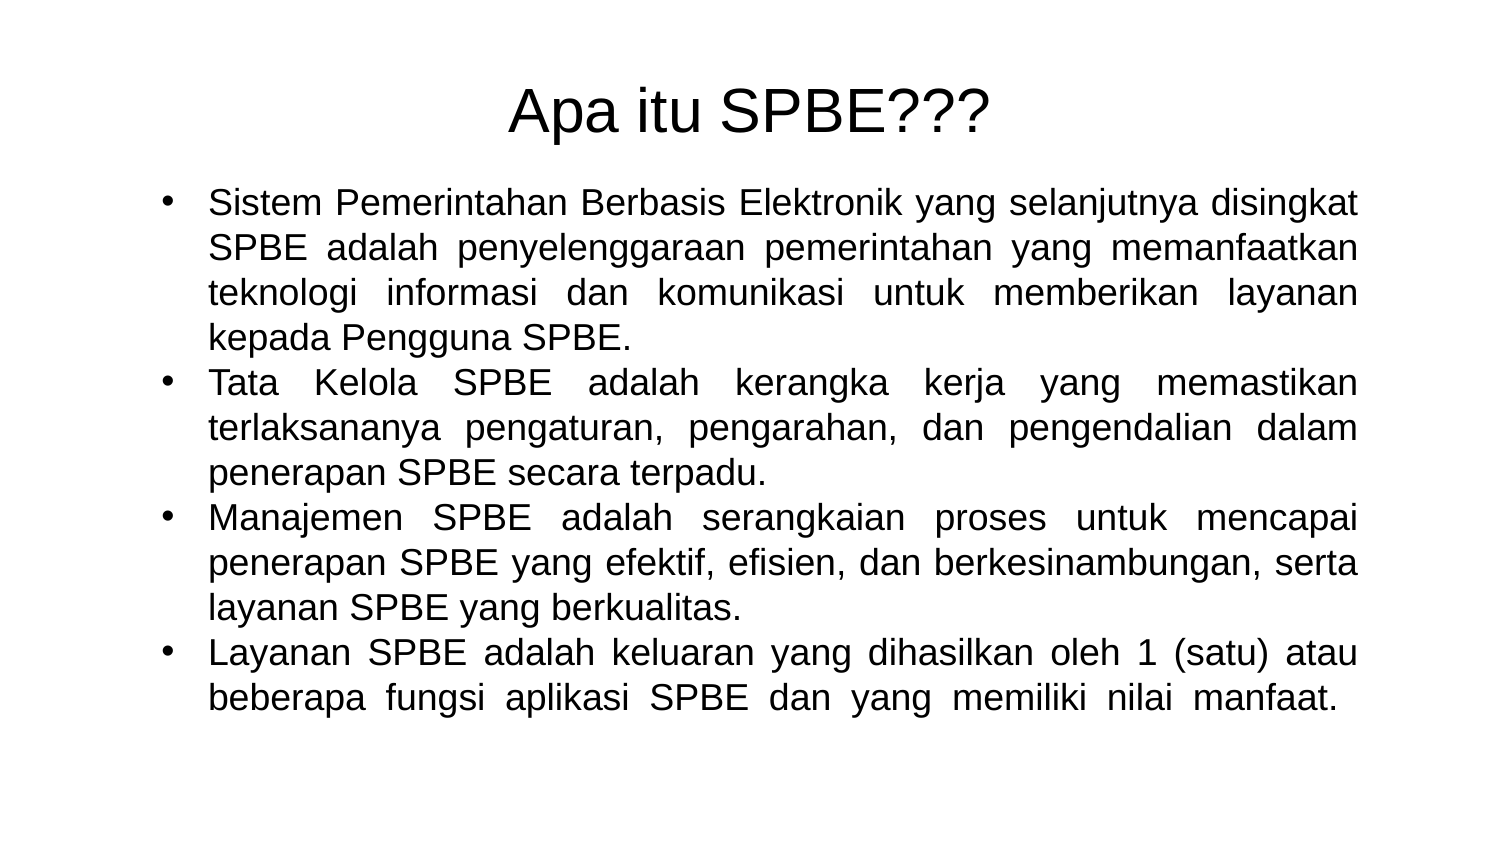

# Apa itu SPBE???
Sistem Pemerintahan Berbasis Elektronik yang selanjutnya disingkat SPBE adalah penyelenggaraan pemerintahan yang memanfaatkan teknologi informasi dan komunikasi untuk memberikan layanan kepada Pengguna SPBE.
Tata Kelola SPBE adalah kerangka kerja yang memastikan terlaksananya pengaturan, pengarahan, dan pengendalian dalam penerapan SPBE secara terpadu.
Manajemen SPBE adalah serangkaian proses untuk mencapai penerapan SPBE yang efektif, efisien, dan berkesinambungan, serta layanan SPBE yang berkualitas.
Layanan SPBE adalah keluaran yang dihasilkan oleh 1 (satu) atau beberapa fungsi aplikasi SPBE dan yang memiliki nilai manfaat.